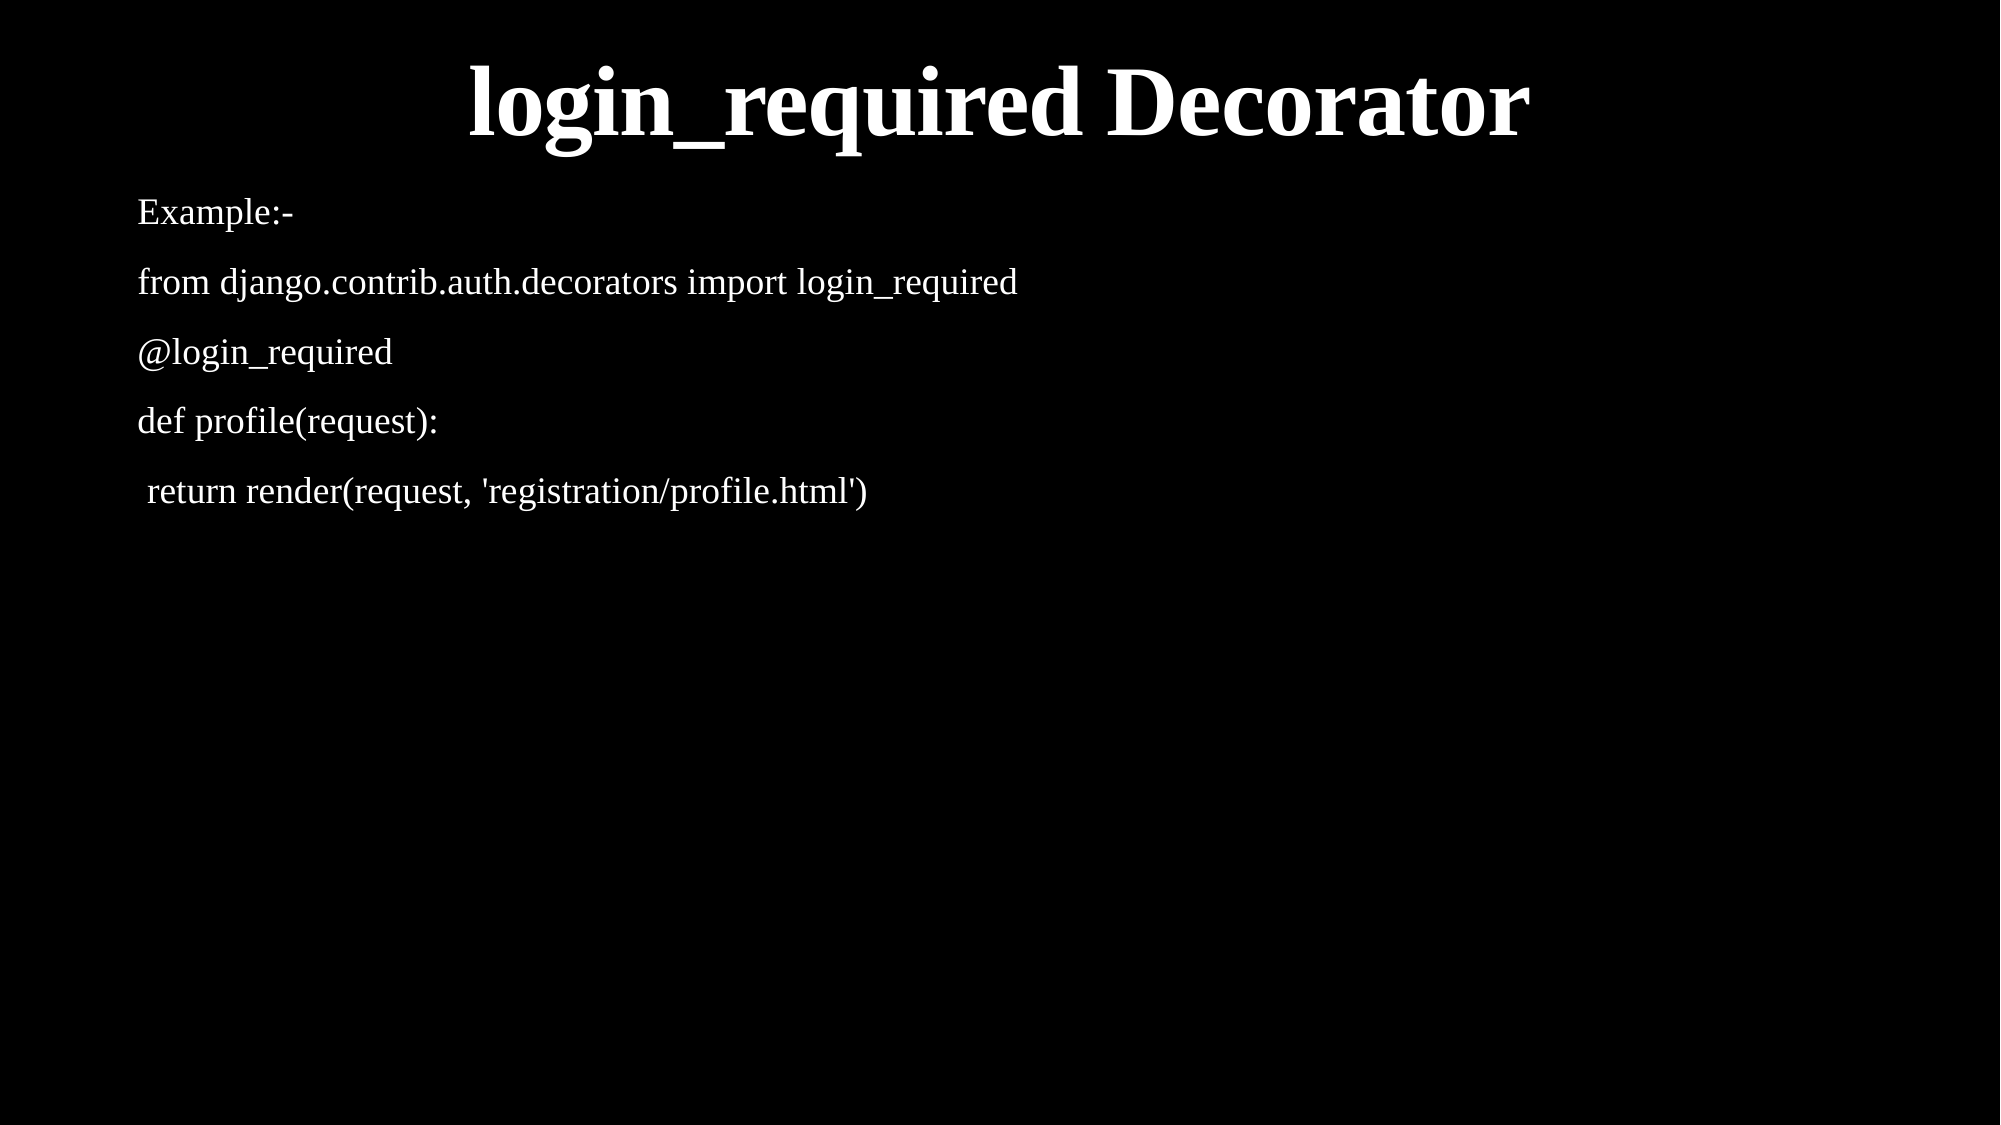

# login_required Decorator
Example:-
from django.contrib.auth.decorators import login_required
@login_required
def profile(request):
 return render(request, 'registration/profile.html')